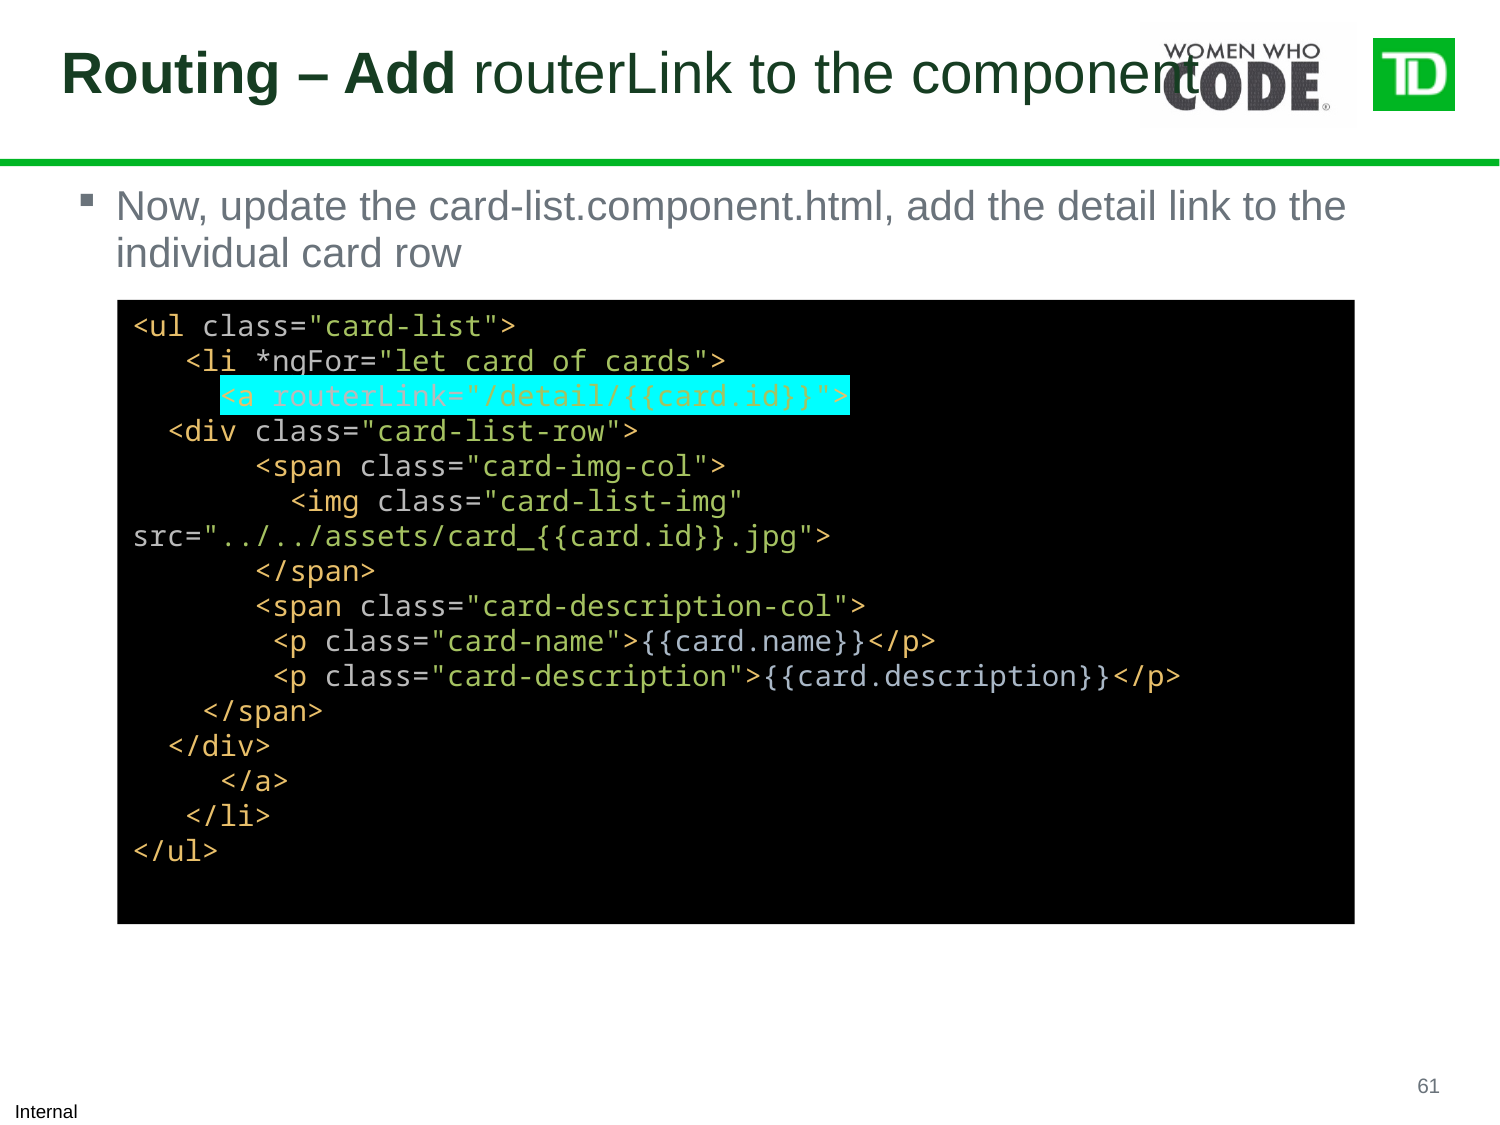

# Routing – Add routerLink to the component
Now, update the card-list.component.html, add the detail link to the individual card row
<ul class="card-list">
   <li *ngFor="let card of cards">
     <a routerLink="/detail/{{card.id}}">
  <div class="card-list-row">
       <span class="card-img-col">
         <img class="card-list-img" src="../../assets/card_{{card.id}}.jpg">
       </span>
       <span class="card-description-col">
        <p class="card-name">{{card.name}}</p>
        <p class="card-description">{{card.description}}</p>
    </span>
  </div>
     </a>
   </li>
</ul>

61